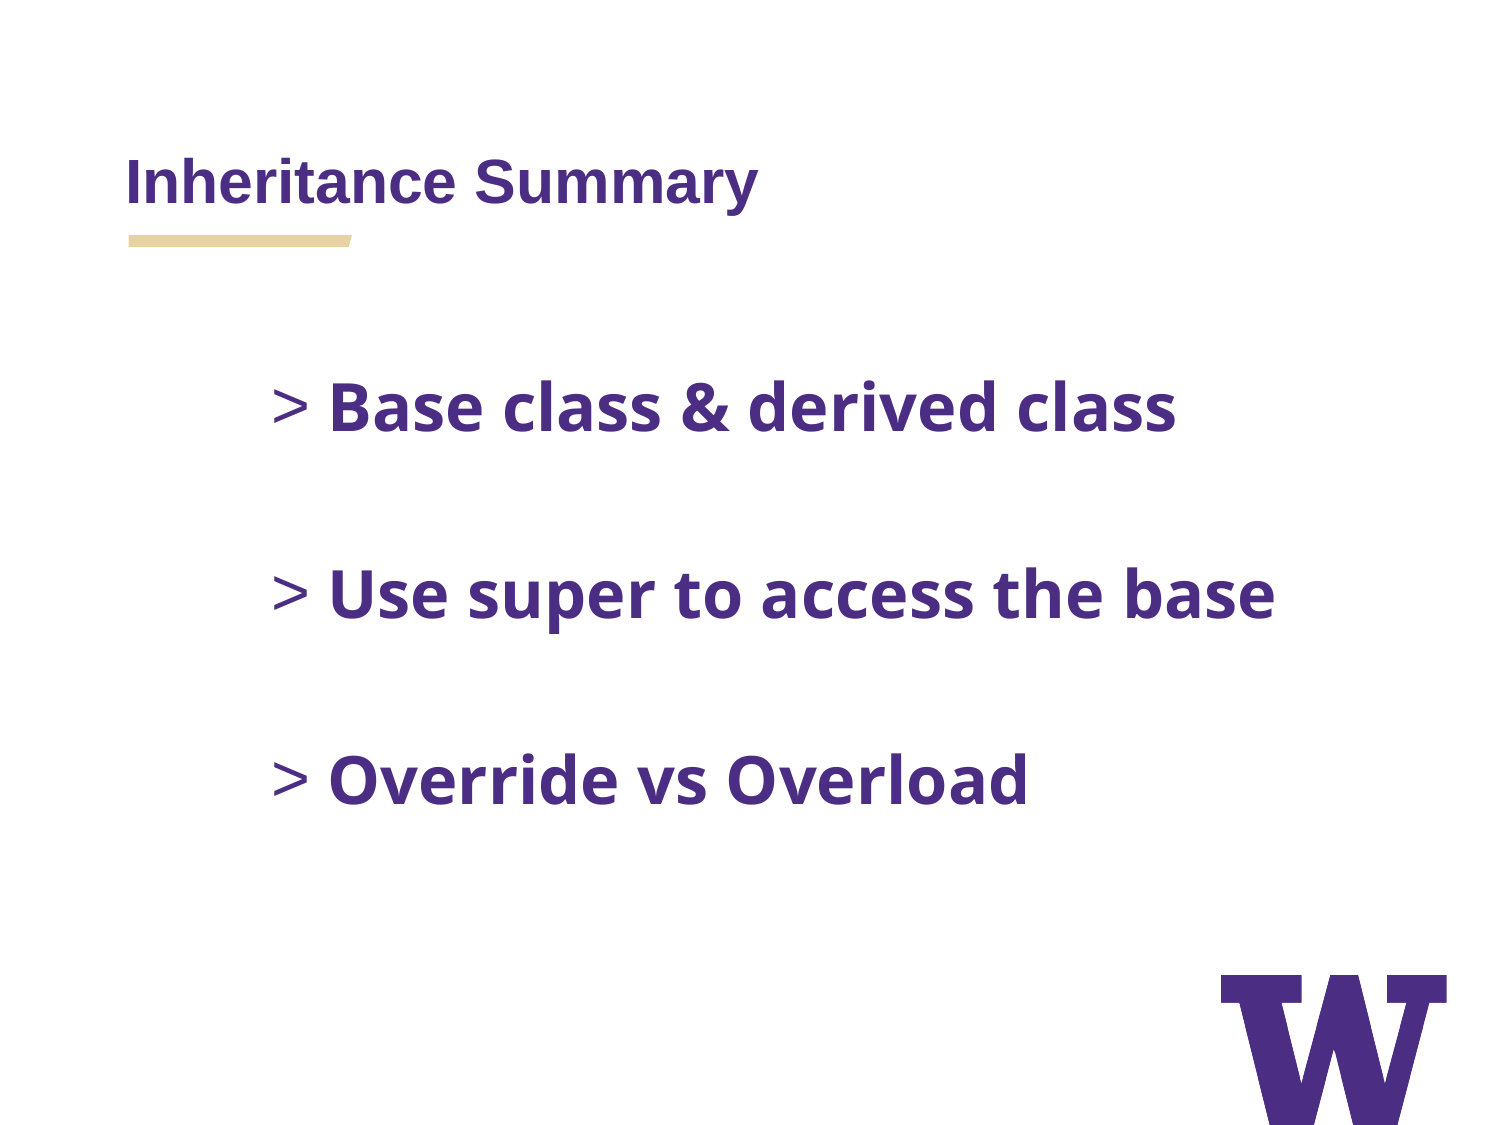

# Inheritance Summary
Base class & derived class

Use super to access the base

Override vs Overload